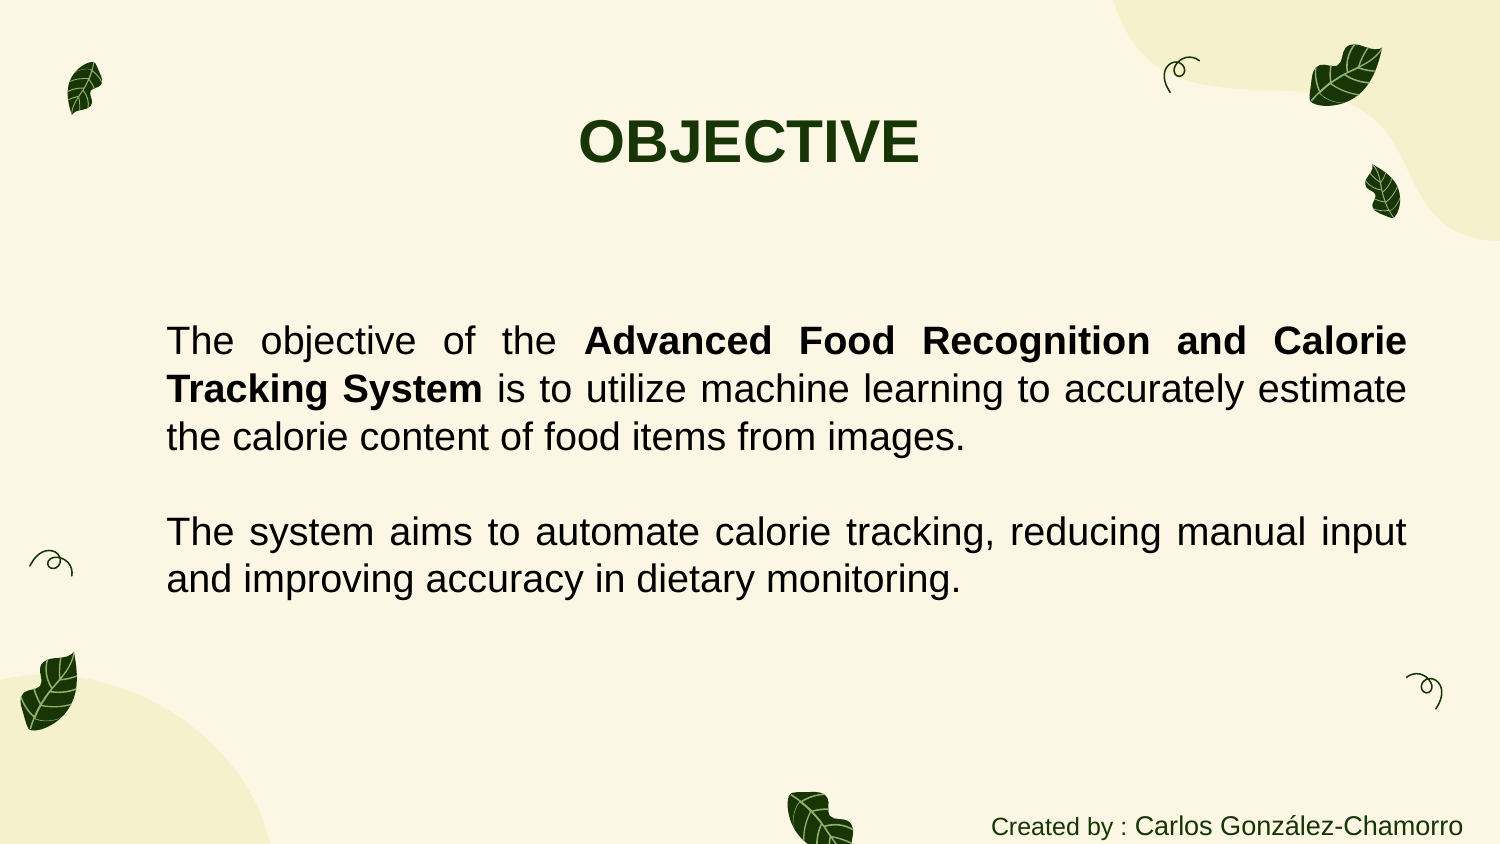

OBJECTIVE
The objective of the Advanced Food Recognition and Calorie Tracking System is to utilize machine learning to accurately estimate the calorie content of food items from images.

The system aims to automate calorie tracking, reducing manual input and improving accuracy in dietary monitoring.
Created by : Carlos González-Chamorro